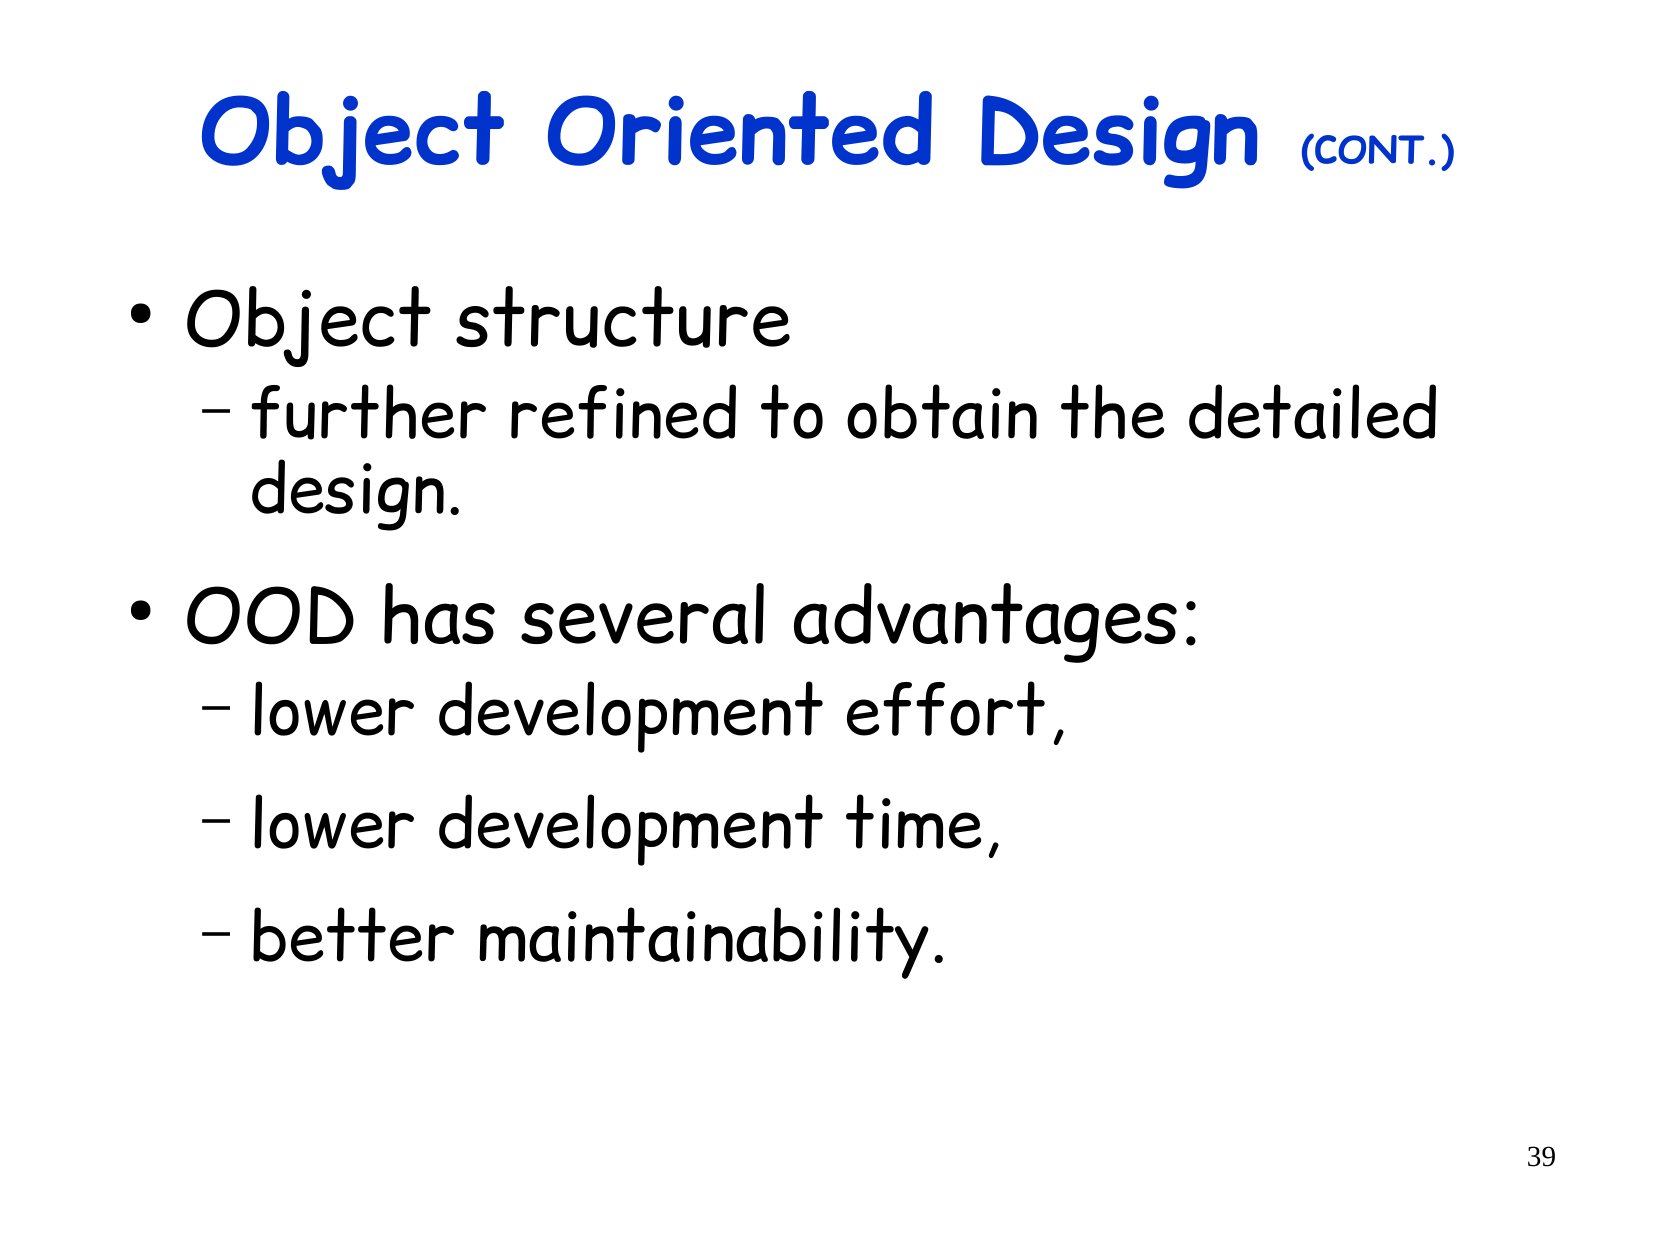

# Object Oriented Design (CONT.)
Object structure
further refined to obtain the detailed design.
OOD has several advantages:
lower development effort,
lower development time,
better maintainability.